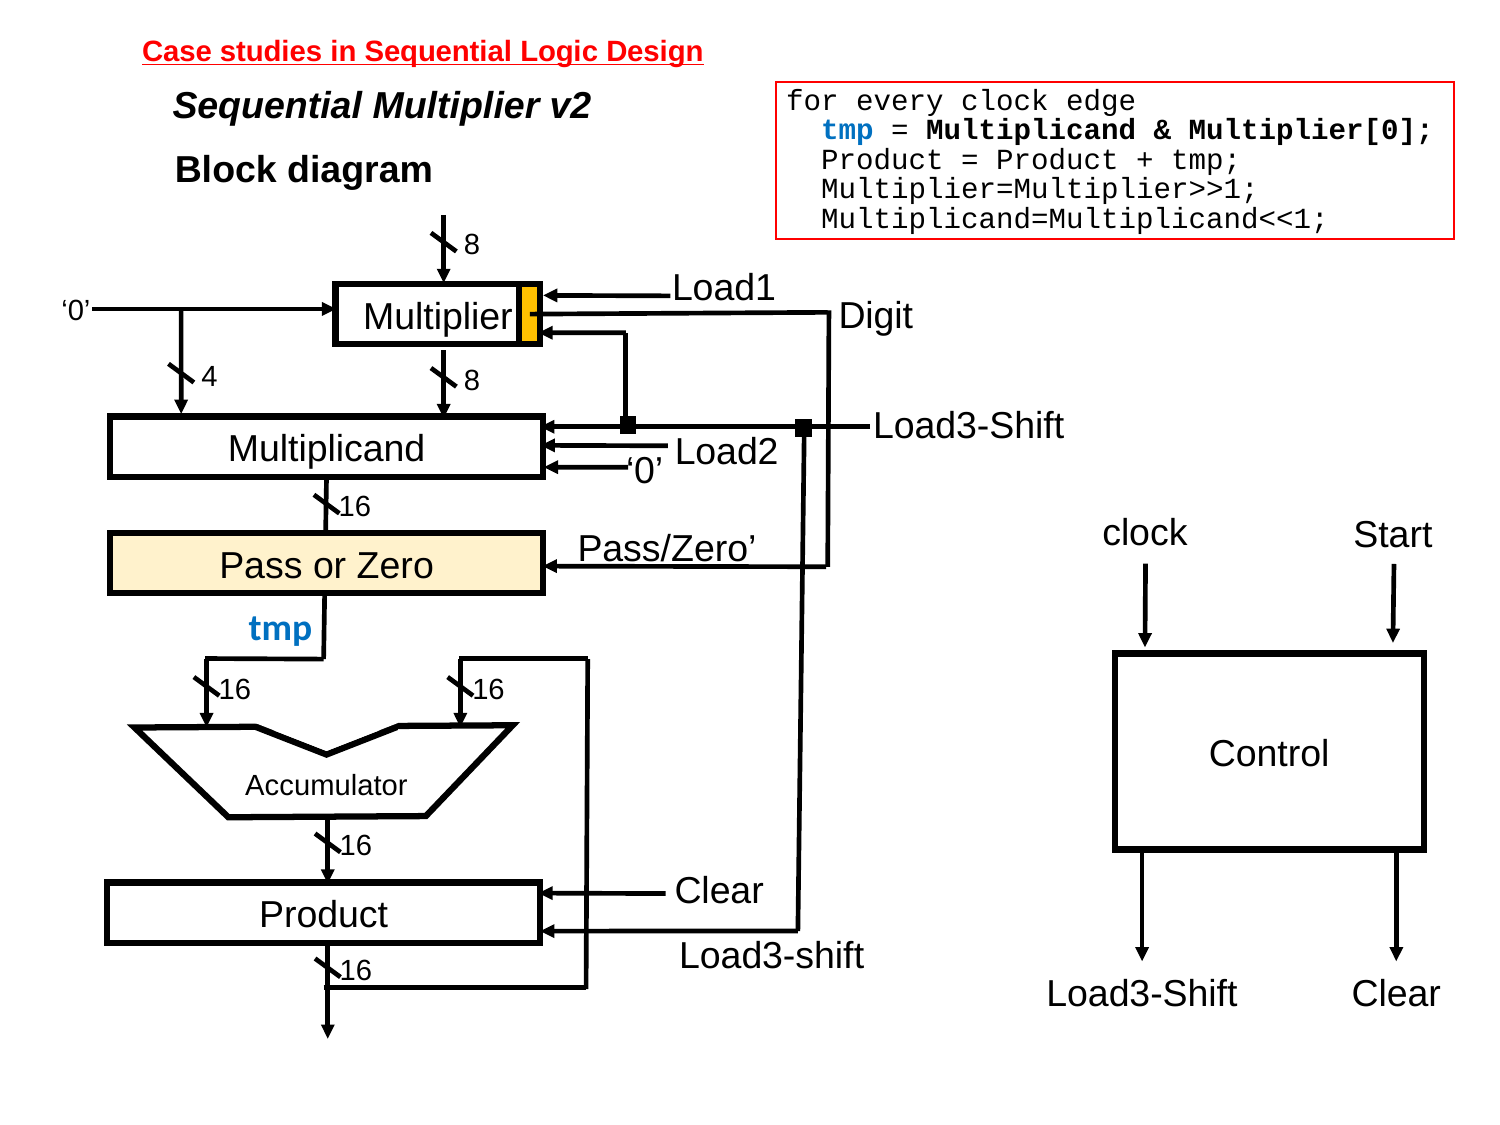

Case studies in Sequential Logic Design
for every clock edge
  tmp = Multiplicand & Multiplier[0];
  Product = Product + tmp;
  Multiplier=Multiplier>>1;
  Multiplicand=Multiplicand<<1;
Sequential Multiplier v2
Block diagram
8
Load1
‘0’
Digit
Multiplier

4
8
Load3-Shift
Multiplicand

Load2

‘0’
16
Pass/Zero’
Pass or Zero

Accumulator
16
16
16
Clear
Product
Load3-shift
16
clock
Start
Control
Clear
Load3-Shift
tmp